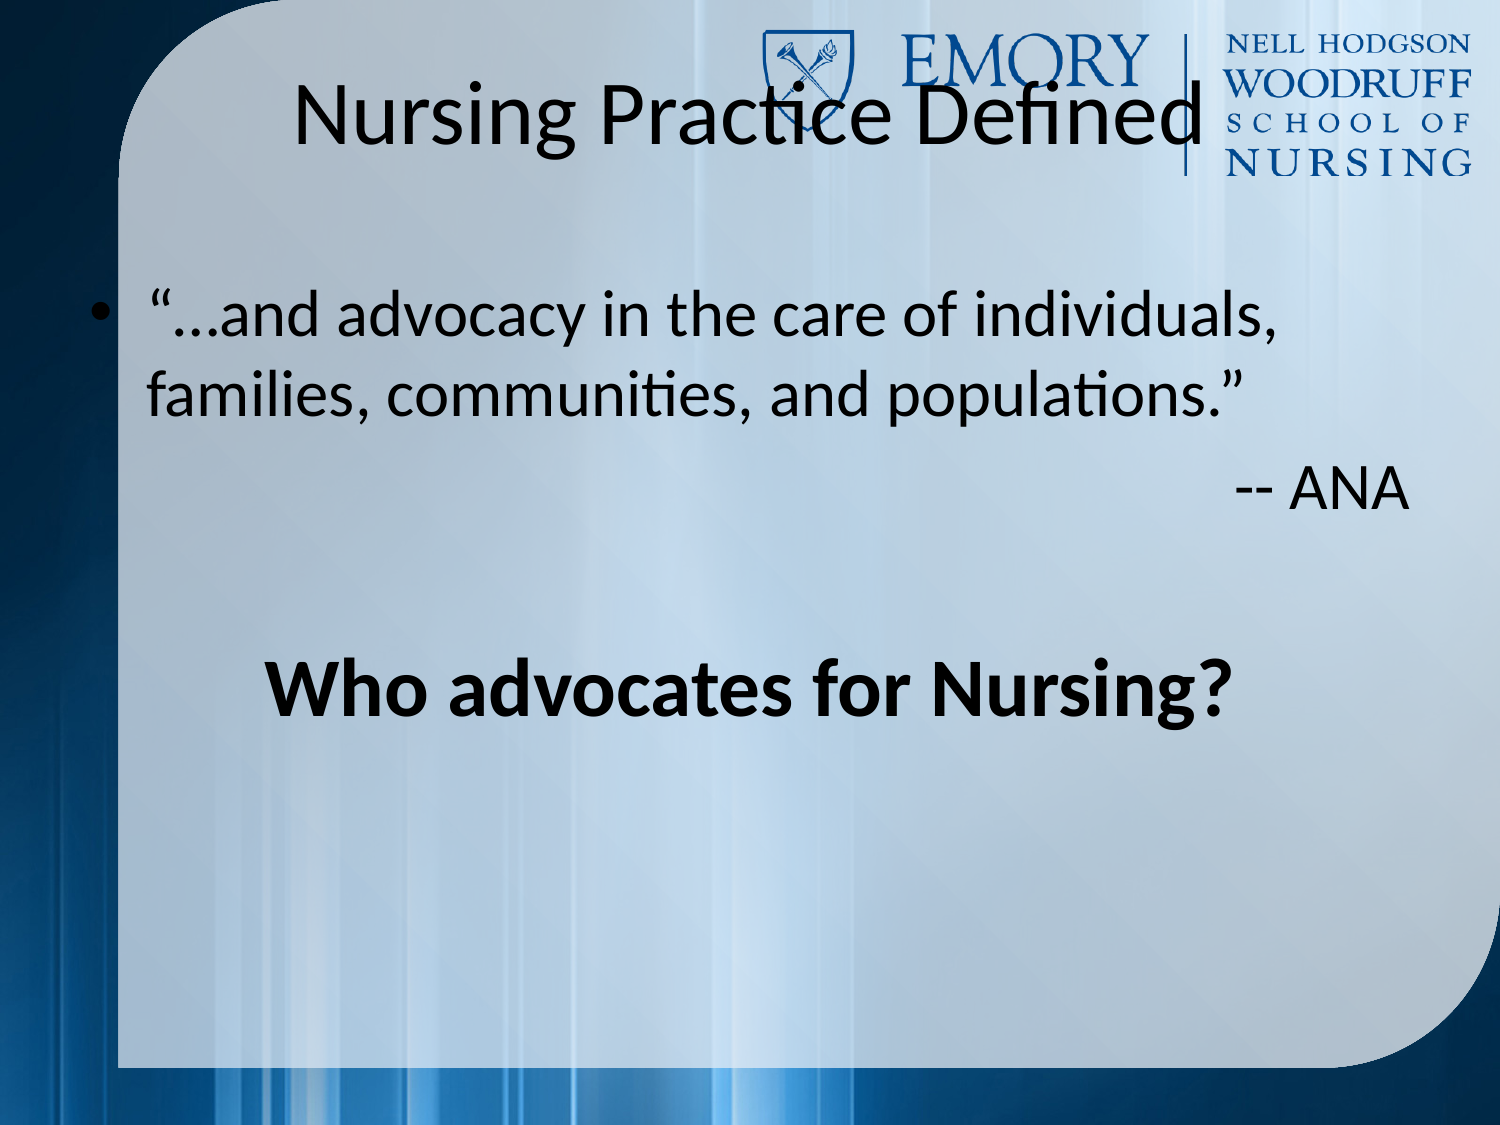

# Nursing Practice Defined
“…and advocacy in the care of individuals, families, communities, and populations.”
-- ANA

Who advocates for Nursing?